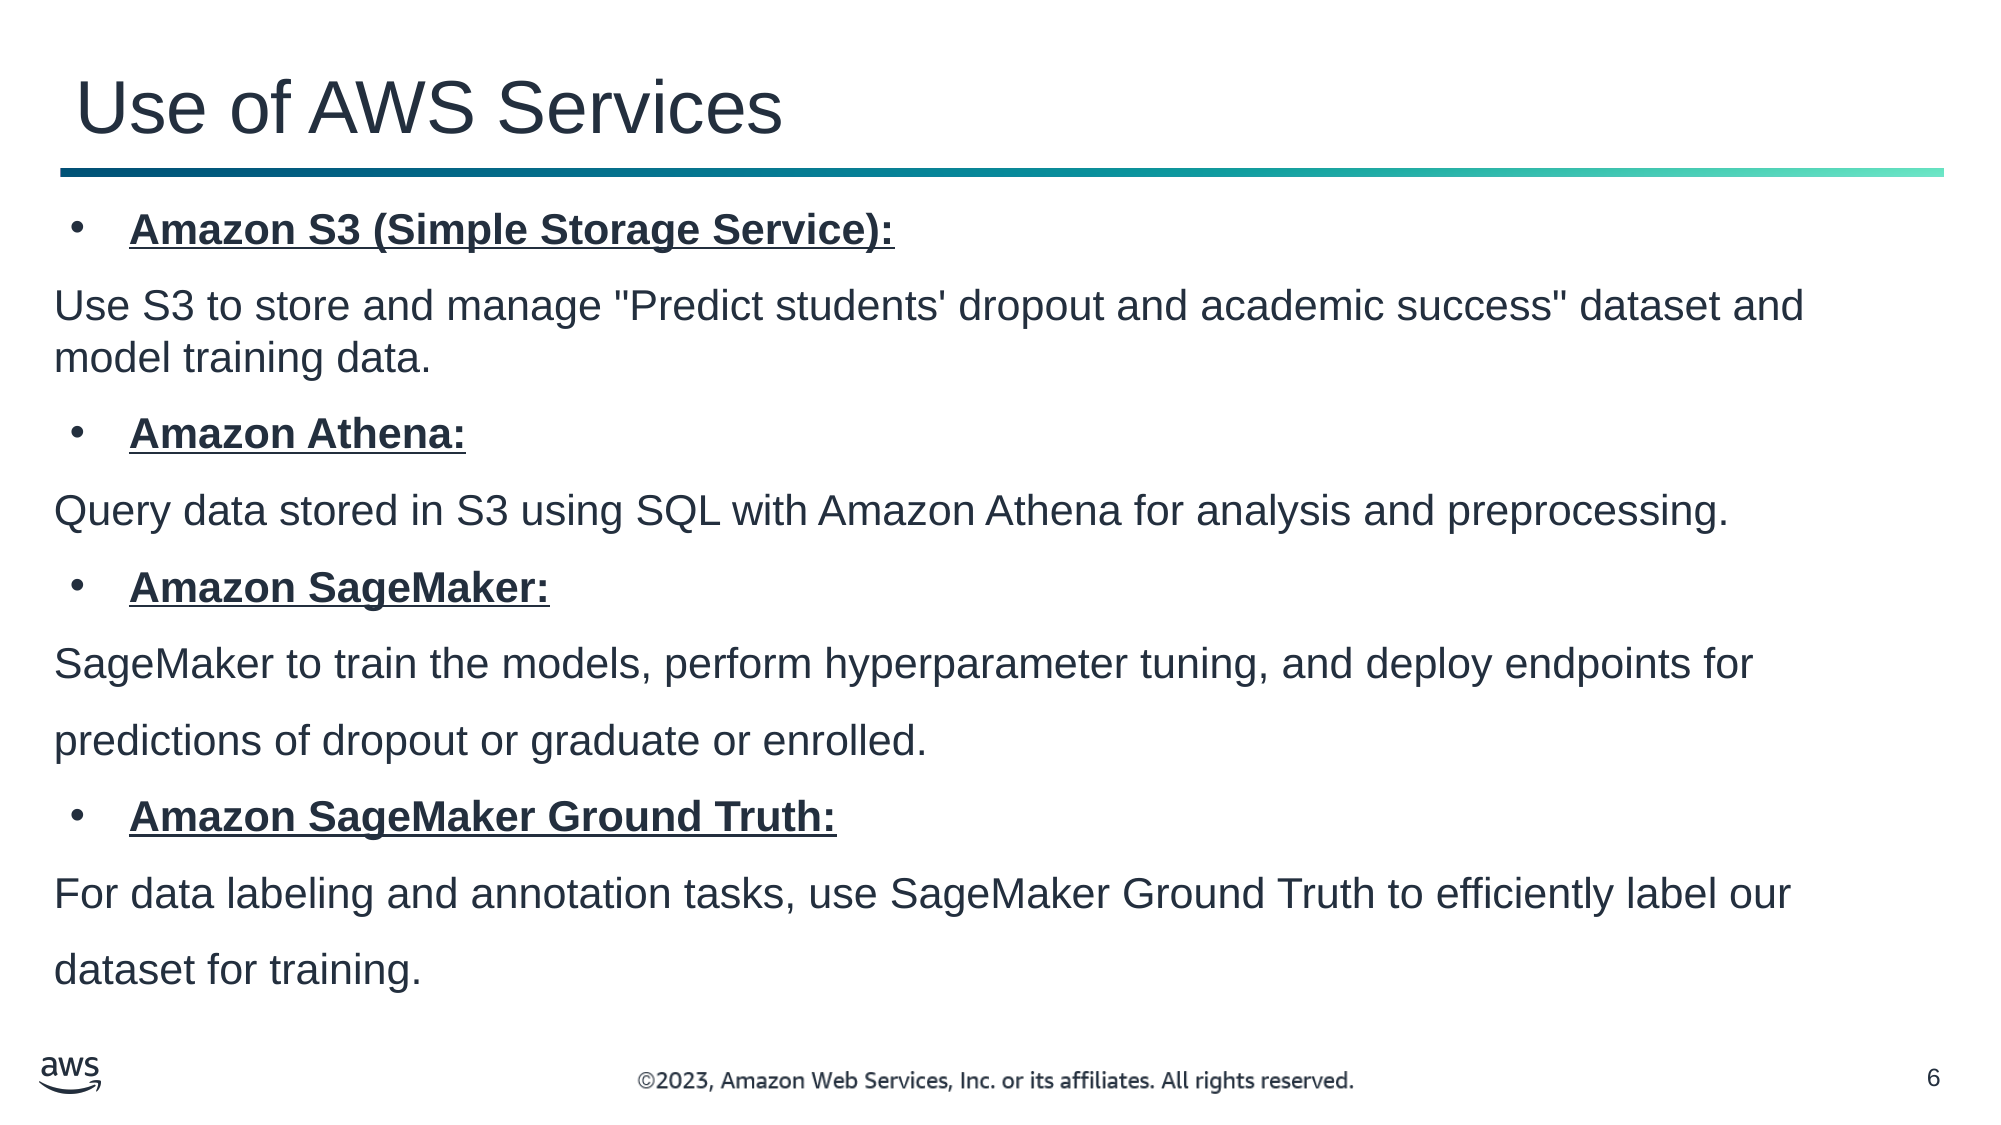

# Use of AWS Services
Amazon S3 (Simple Storage Service):
Use S3 to store and manage "Predict students' dropout and academic success" dataset and model training data.
Amazon Athena:
Query data stored in S3 using SQL with Amazon Athena for analysis and preprocessing.
Amazon SageMaker:
SageMaker to train the models, perform hyperparameter tuning, and deploy endpoints for
predictions of dropout or graduate or enrolled.
Amazon SageMaker Ground Truth:
For data labeling and annotation tasks, use SageMaker Ground Truth to efficiently label our
dataset for training.
6